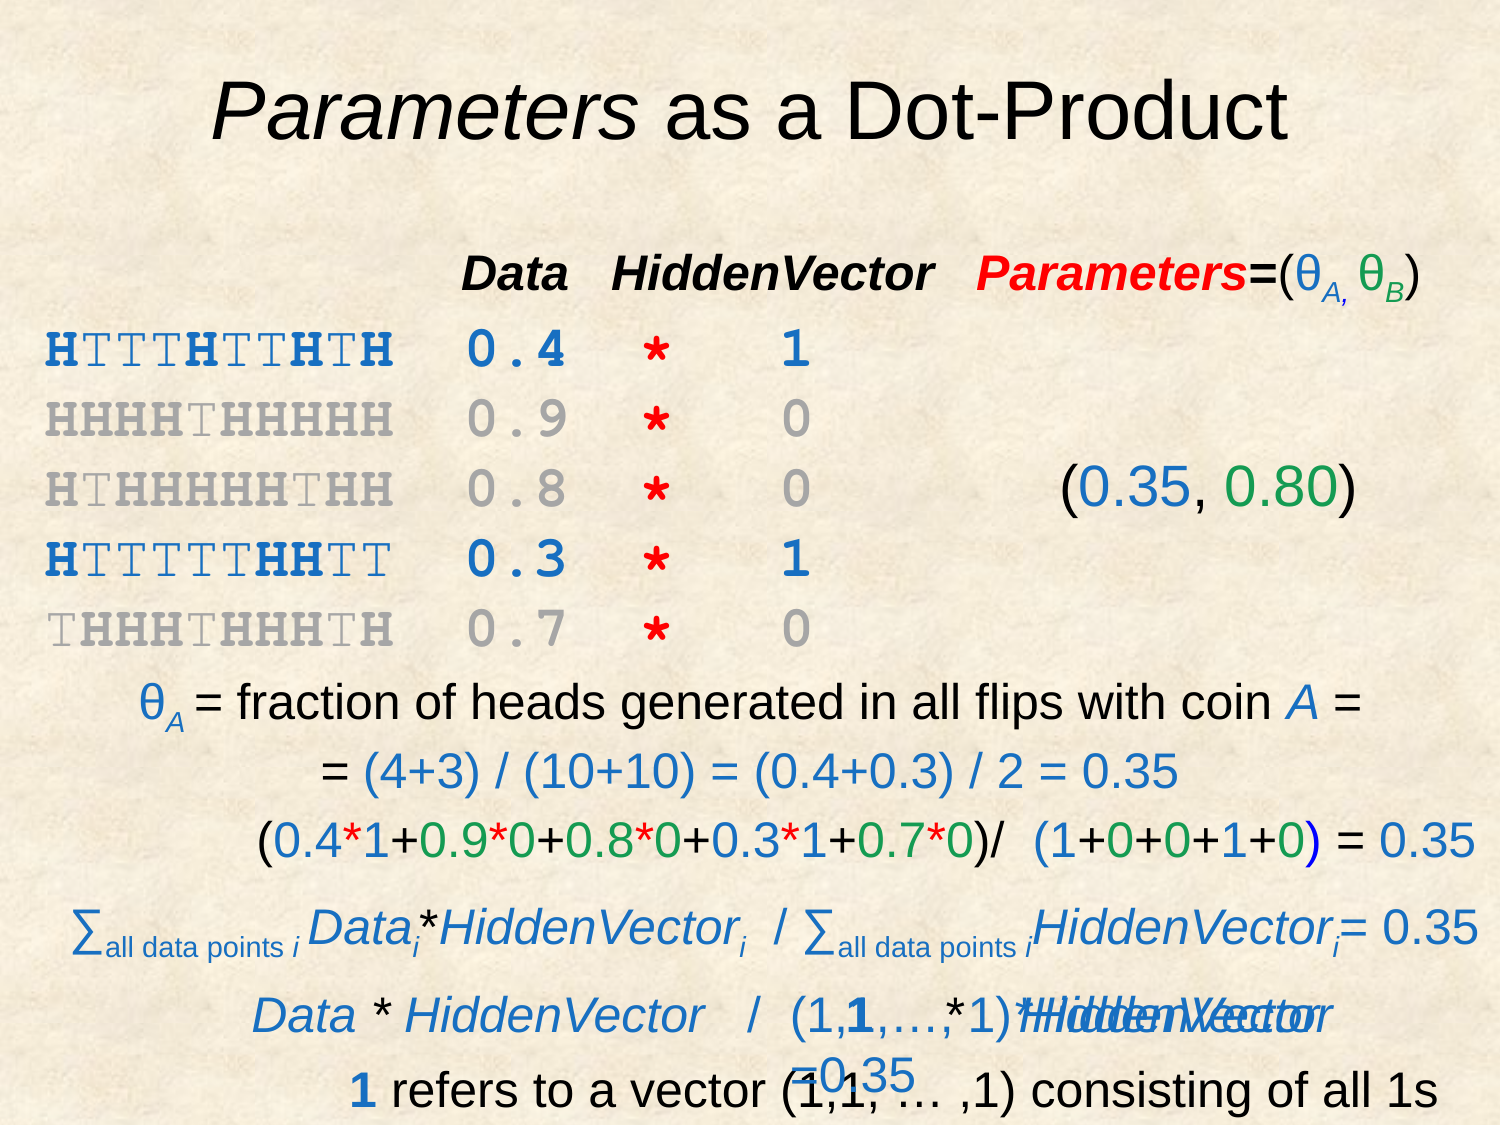

# Parameters as a Dot-Product
                               Data   HiddenVector   Parameters=(θA, θB)
HTTTHTTHTH  0.4      1
HHHHTHHHHH  0.9      0
HTHHHHHTHH  0.8      0       (0.35, 0.80)
HTTTTTHHTT  0.3      1
THHHTHHHTH  0.7      0

*
*
*
*
*
θA = fraction of heads generated in all flips with coin A =
= (4+3) / (10+10) = (0.4+0.3) / 2 = 0.35
(0.4*1+0.9*0+0.8*0+0.3*1+0.7*0)/  (1+0+0+1+0) = 0.35
 ∑all data points i Datai*HiddenVectori  / ∑all data points iHiddenVectori= 0.35
                Data * HiddenVector   /
    1     *    HiddenVector
(1,1,…, 1)*HiddenVector =0.35
                       1 refers to a vector (1,1, … ,1) consisting of all 1s